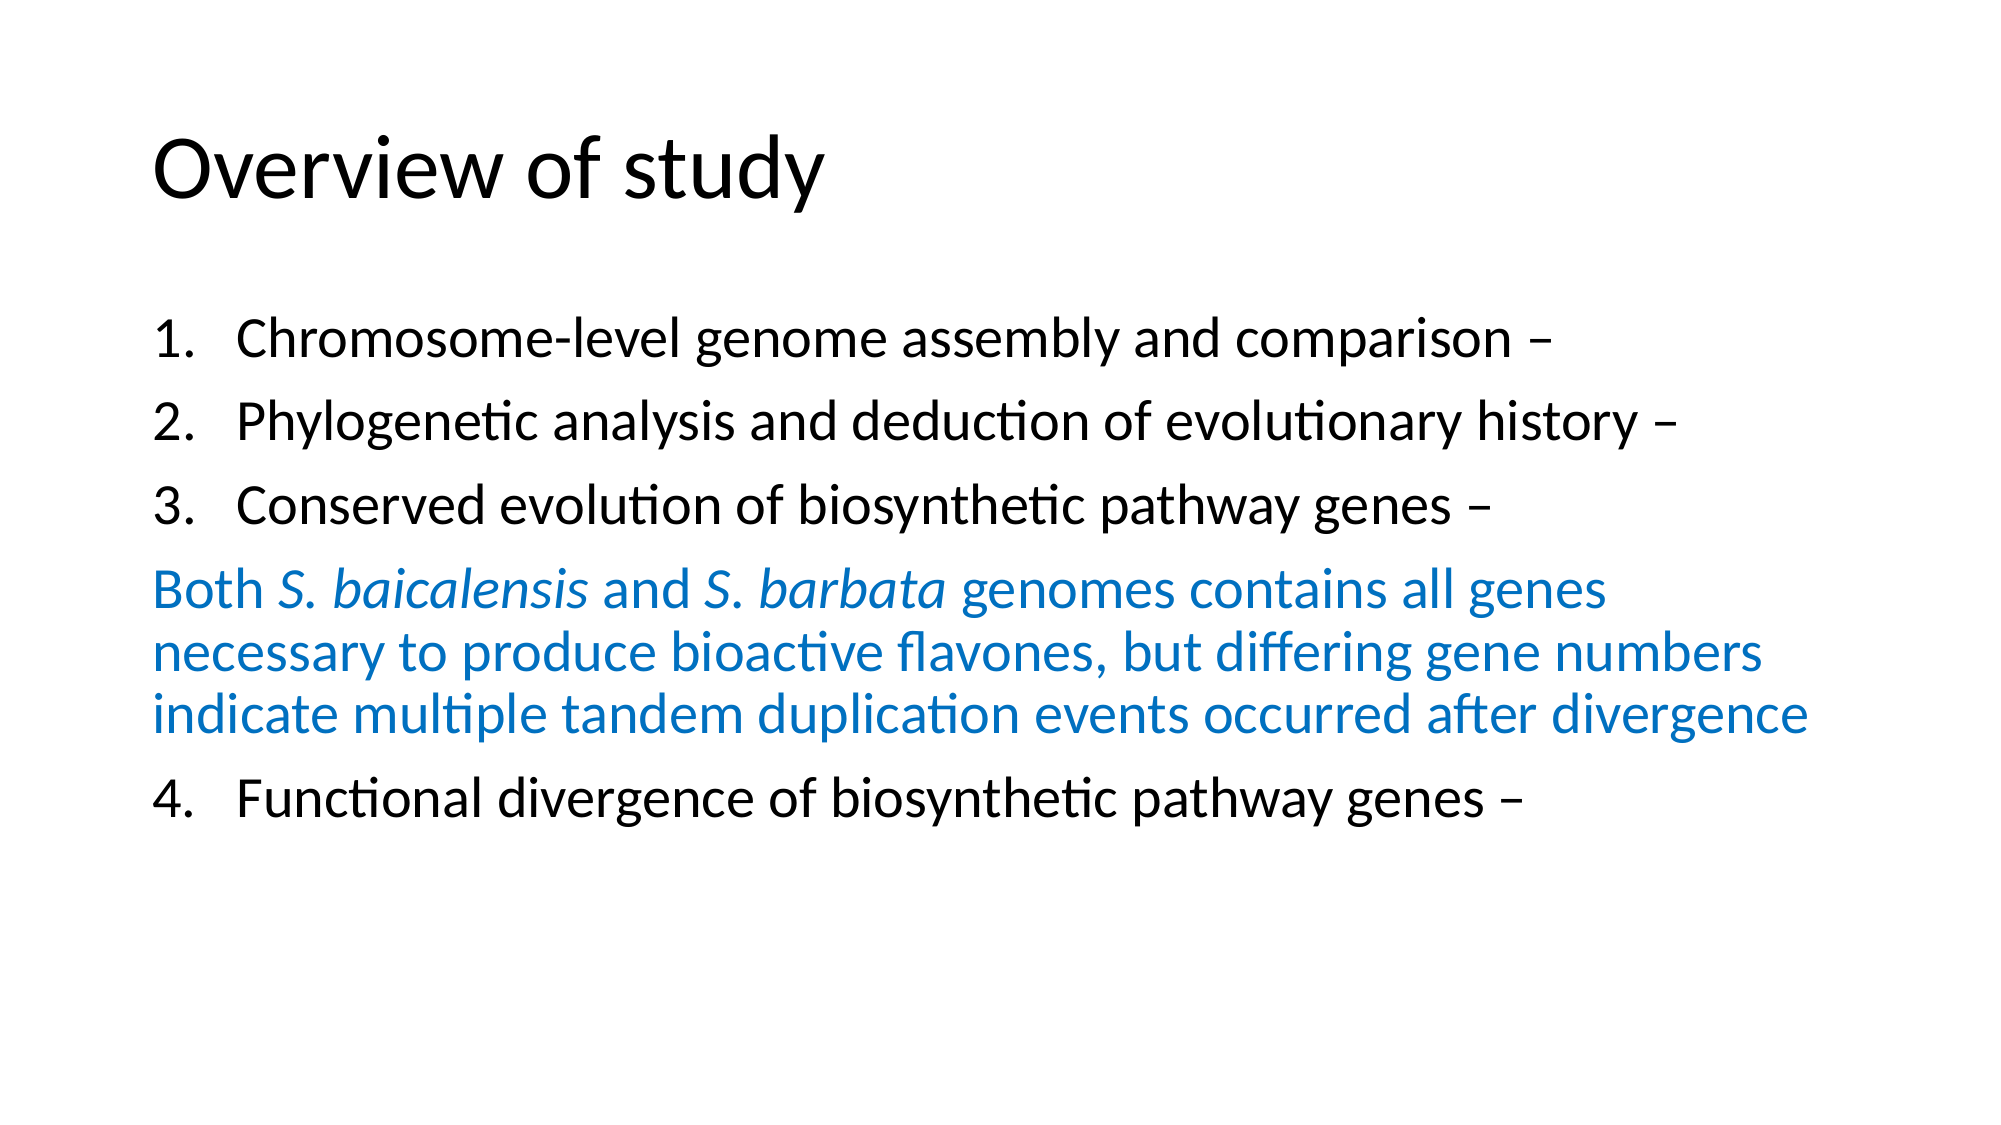

# Overview of study
Chromosome-level genome assembly and comparison –
Phylogenetic analysis and deduction of evolutionary history –
Conserved evolution of biosynthetic pathway genes –
Both S. baicalensis and S. barbata genomes contains all genes necessary to produce bioactive flavones, but differing gene numbers indicate multiple tandem duplication events occurred after divergence
4.   Functional divergence of biosynthetic pathway genes –